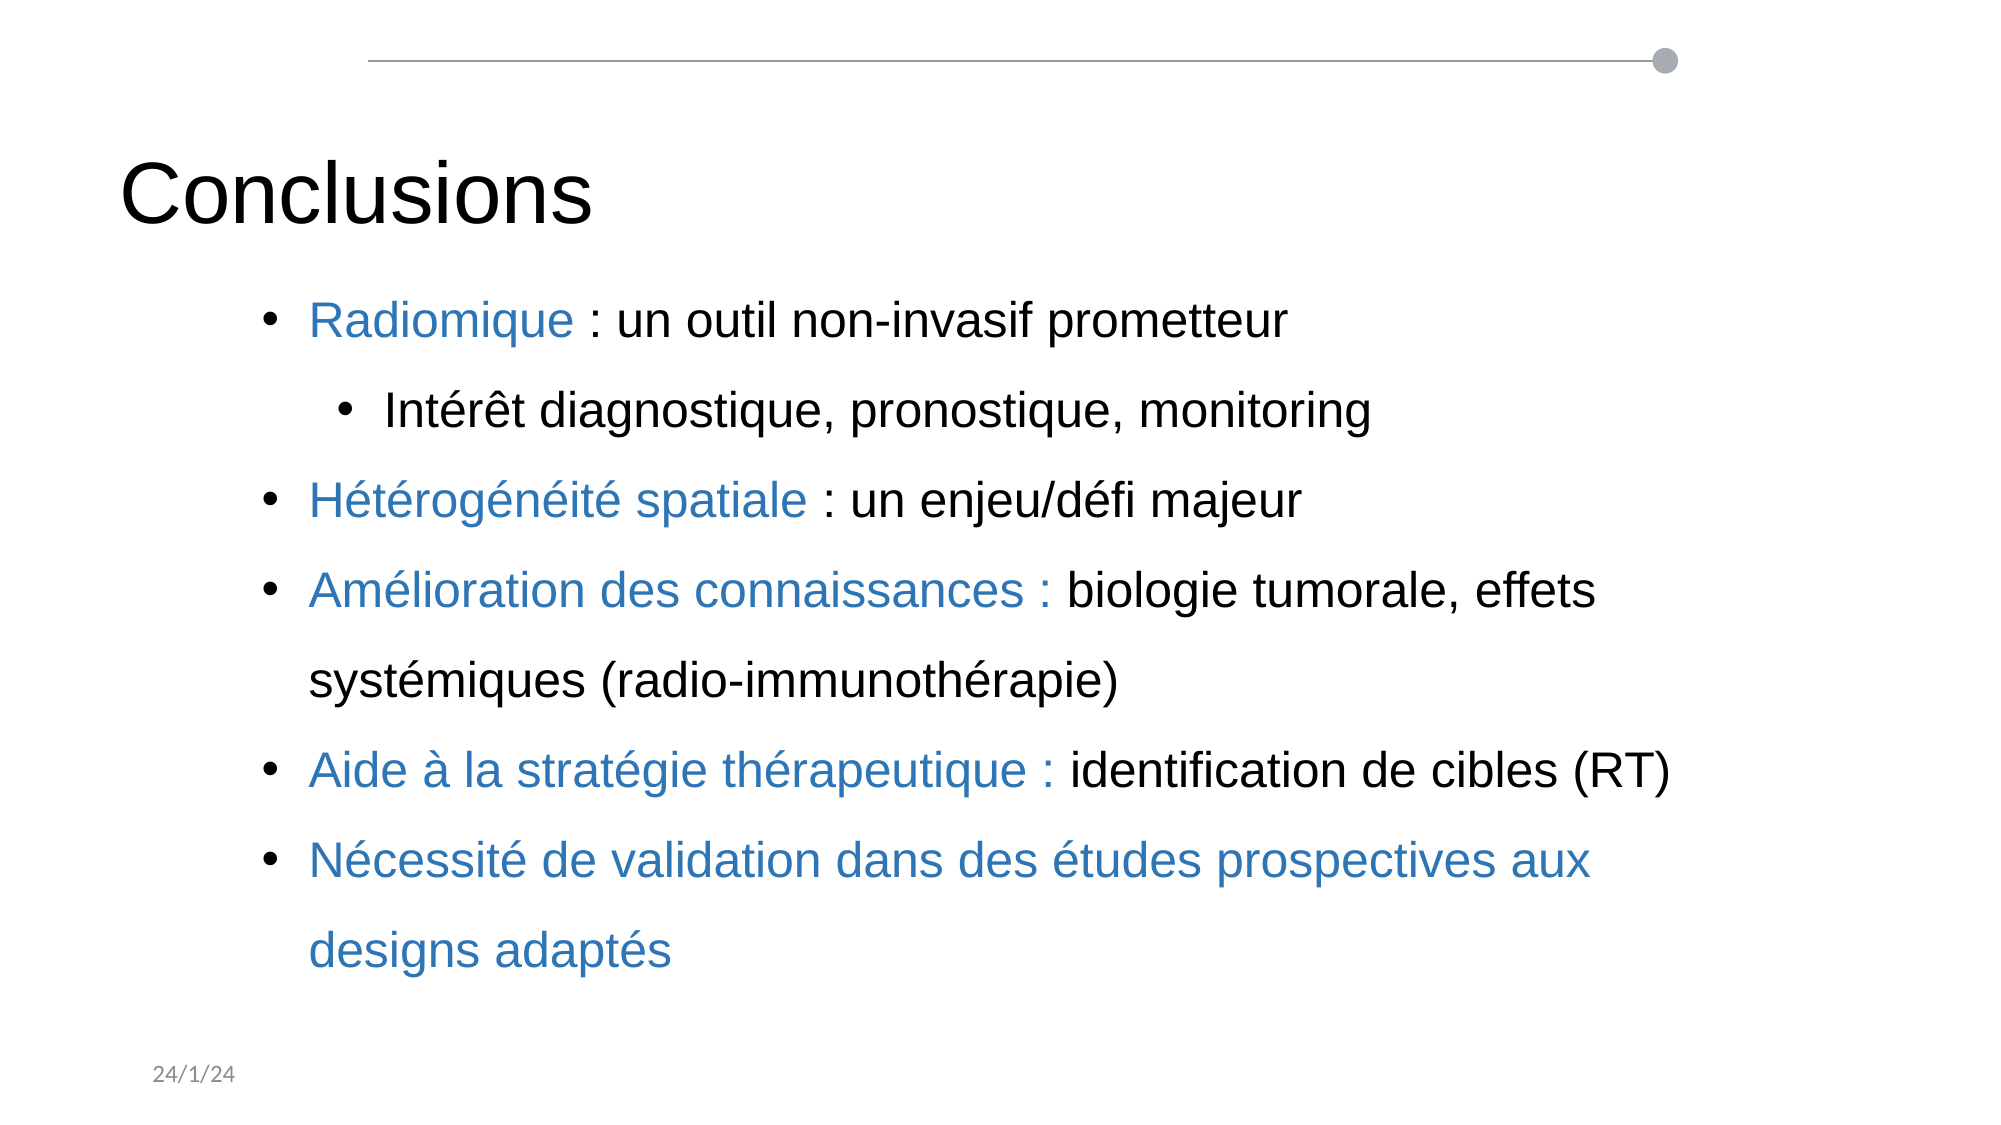

Conclusions
Radiomique : un outil non-invasif prometteur
Intérêt diagnostique, pronostique, monitoring
Hétérogénéité spatiale : un enjeu/défi majeur
Amélioration des connaissances : biologie tumorale, effets systémiques (radio-immunothérapie)
Aide à la stratégie thérapeutique : identification de cibles (RT)
Nécessité de validation dans des études prospectives aux designs adaptés
24/1/24
24/01/2024